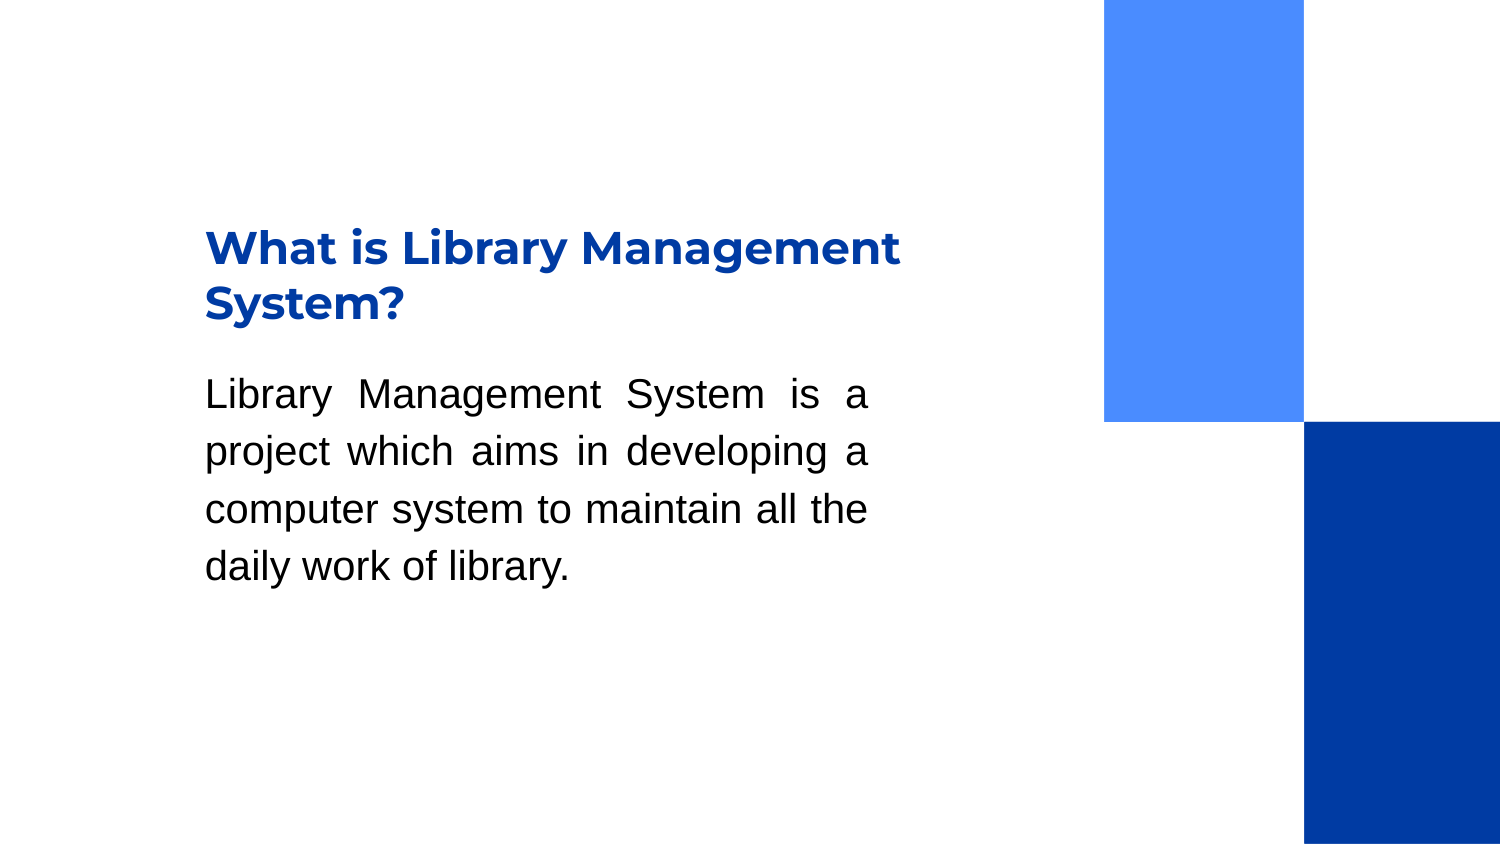

# What is Library Management System?
Library Management System is a project which aims in developing a computer system to maintain all the daily work of library.